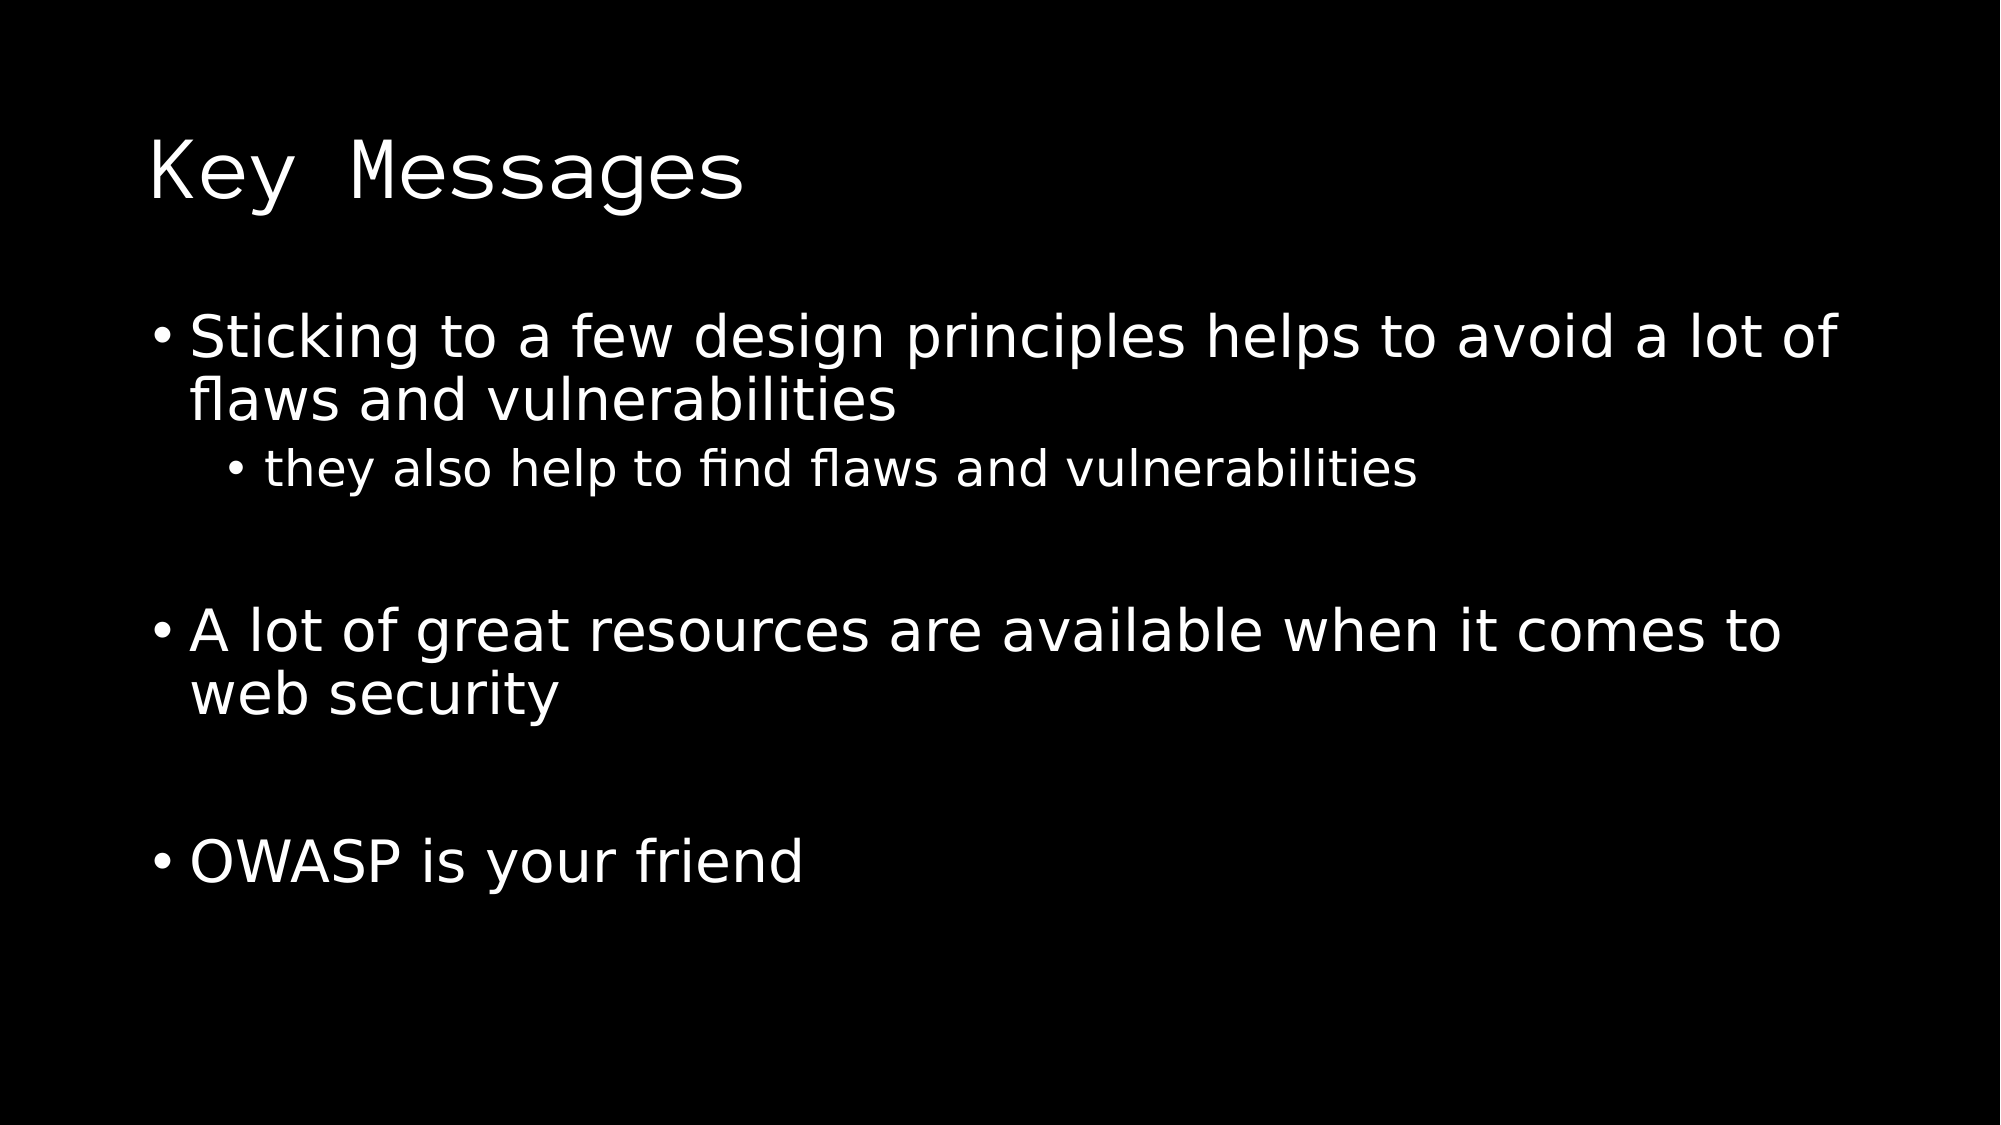

# Key Messages
Sticking to a few design principles helps to avoid a lot of flaws and vulnerabilities
they also help to find flaws and vulnerabilities

A lot of great resources are available when it comes to web security

OWASP is your friend